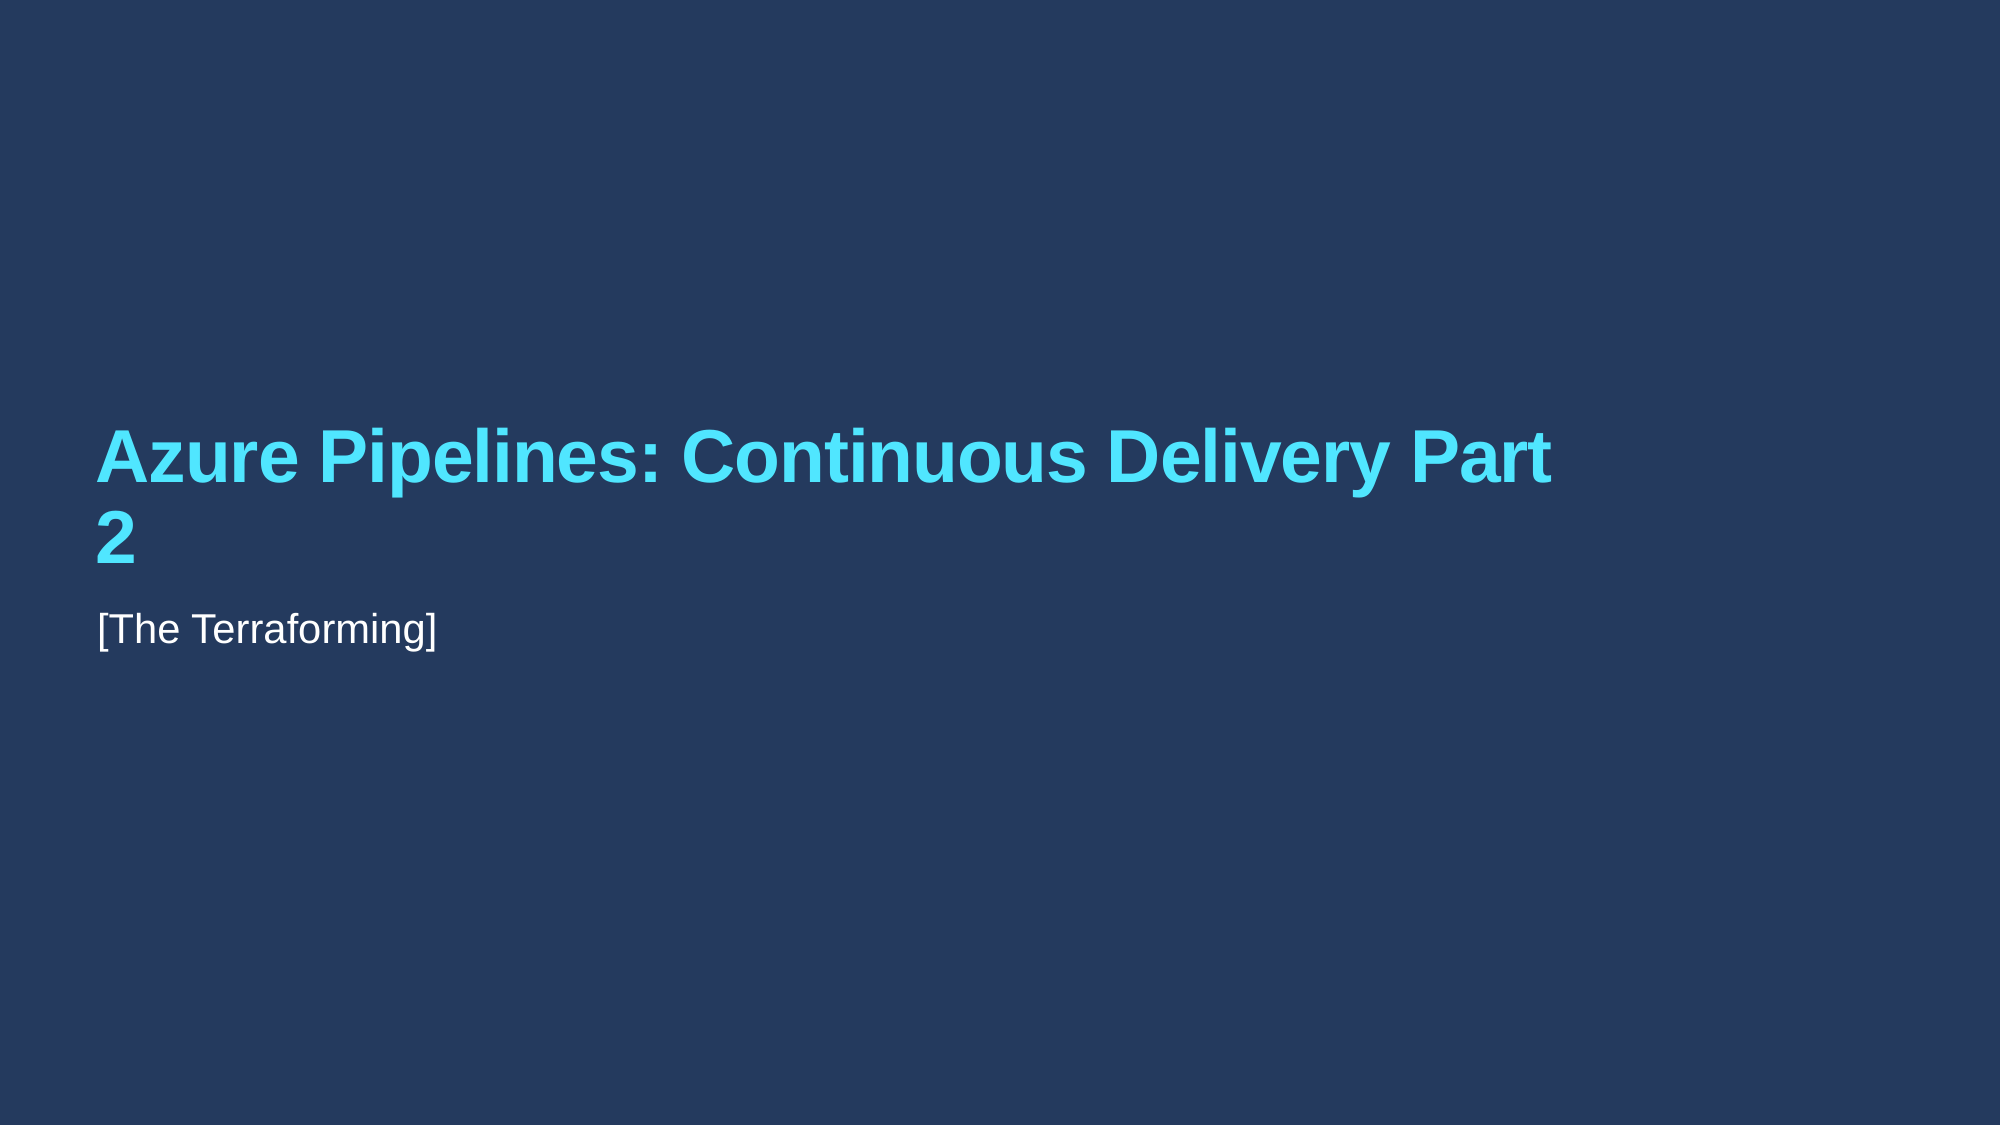

# Azure Pipelines: Continuous Delivery Part 2
[The Terraforming]